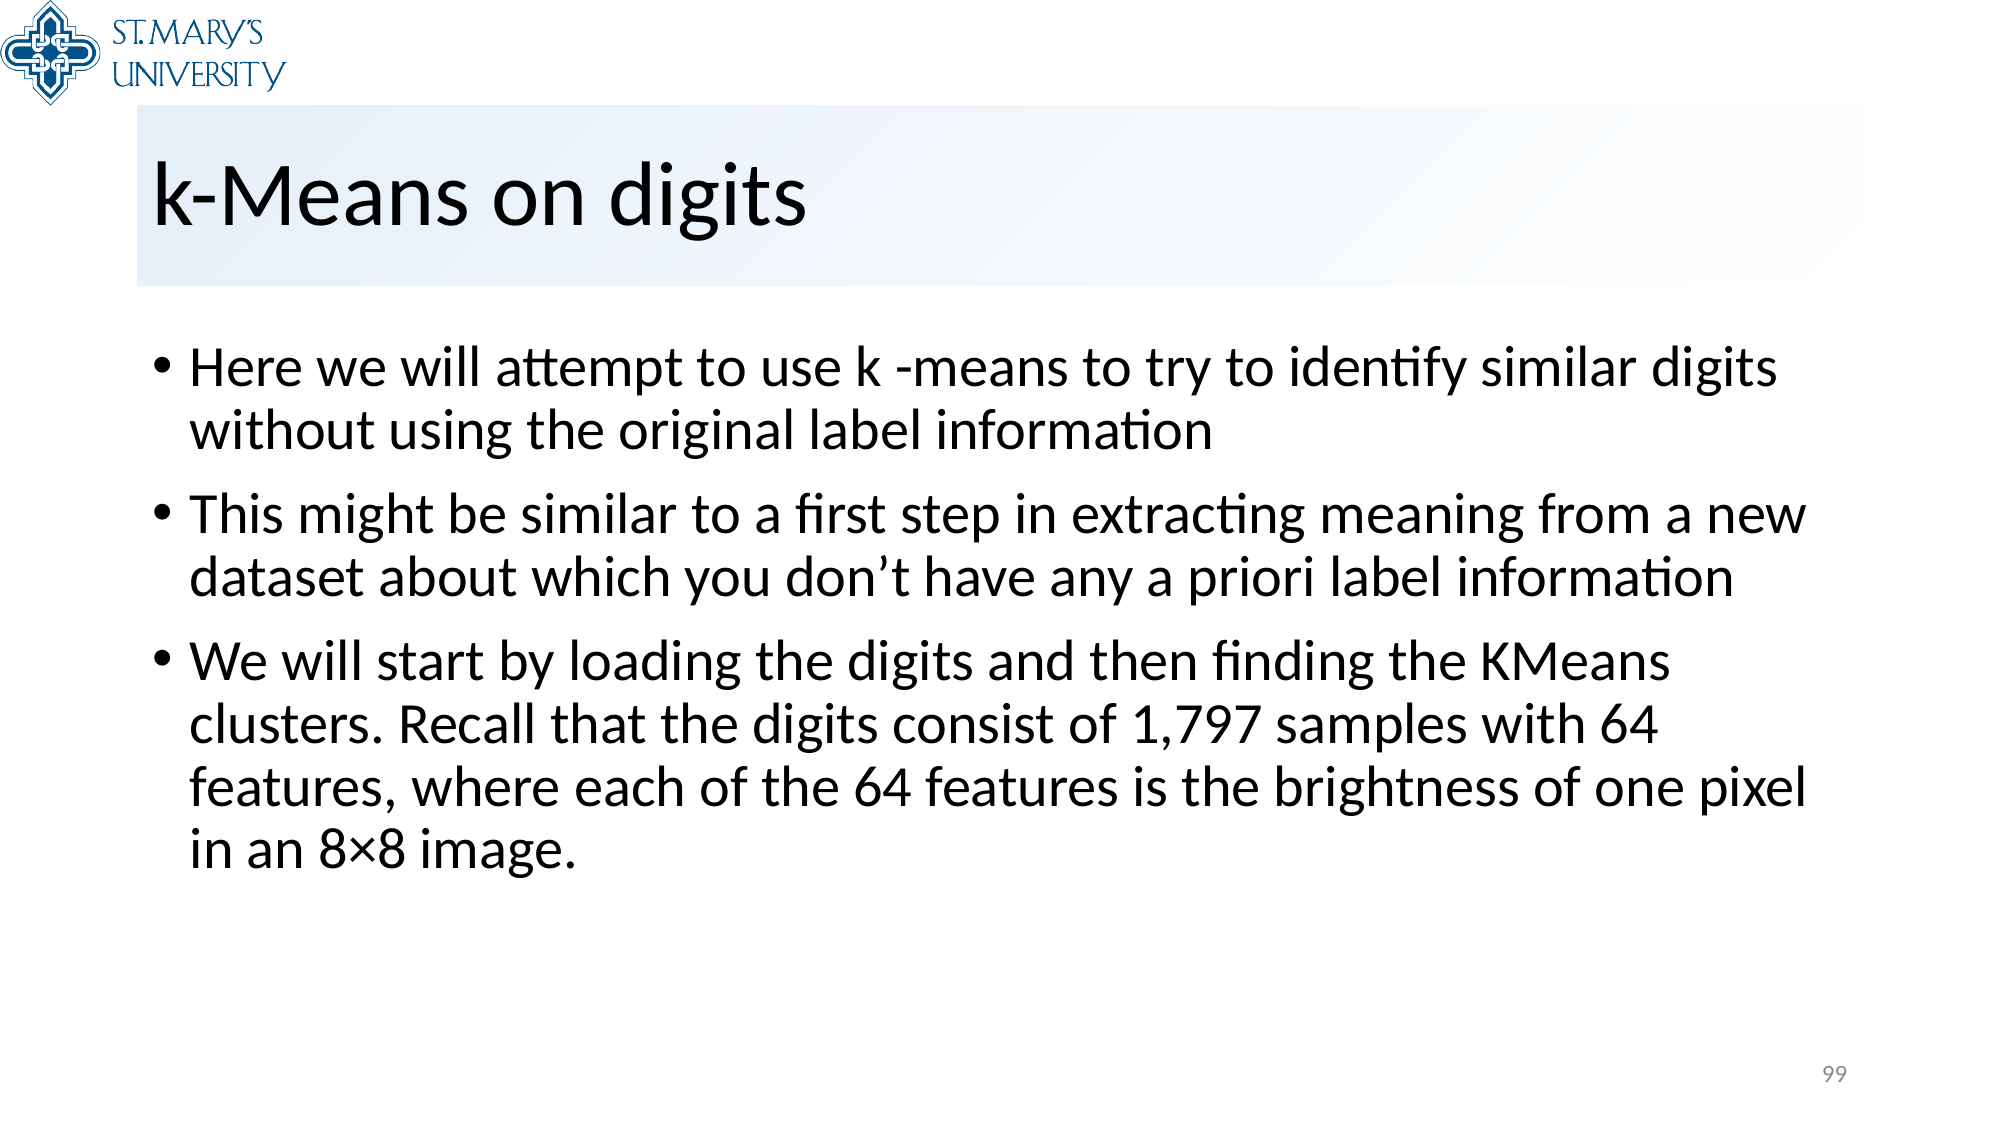

# k-Means on digits
Here we will attempt to use k -means to try to identify similar digits without using the original label information
This might be similar to a first step in extracting meaning from a new dataset about which you don’t have any a priori label information
We will start by loading the digits and then finding the KMeans clusters. Recall that the digits consist of 1,797 samples with 64 features, where each of the 64 features is the brightness of one pixel in an 8×8 image.

99